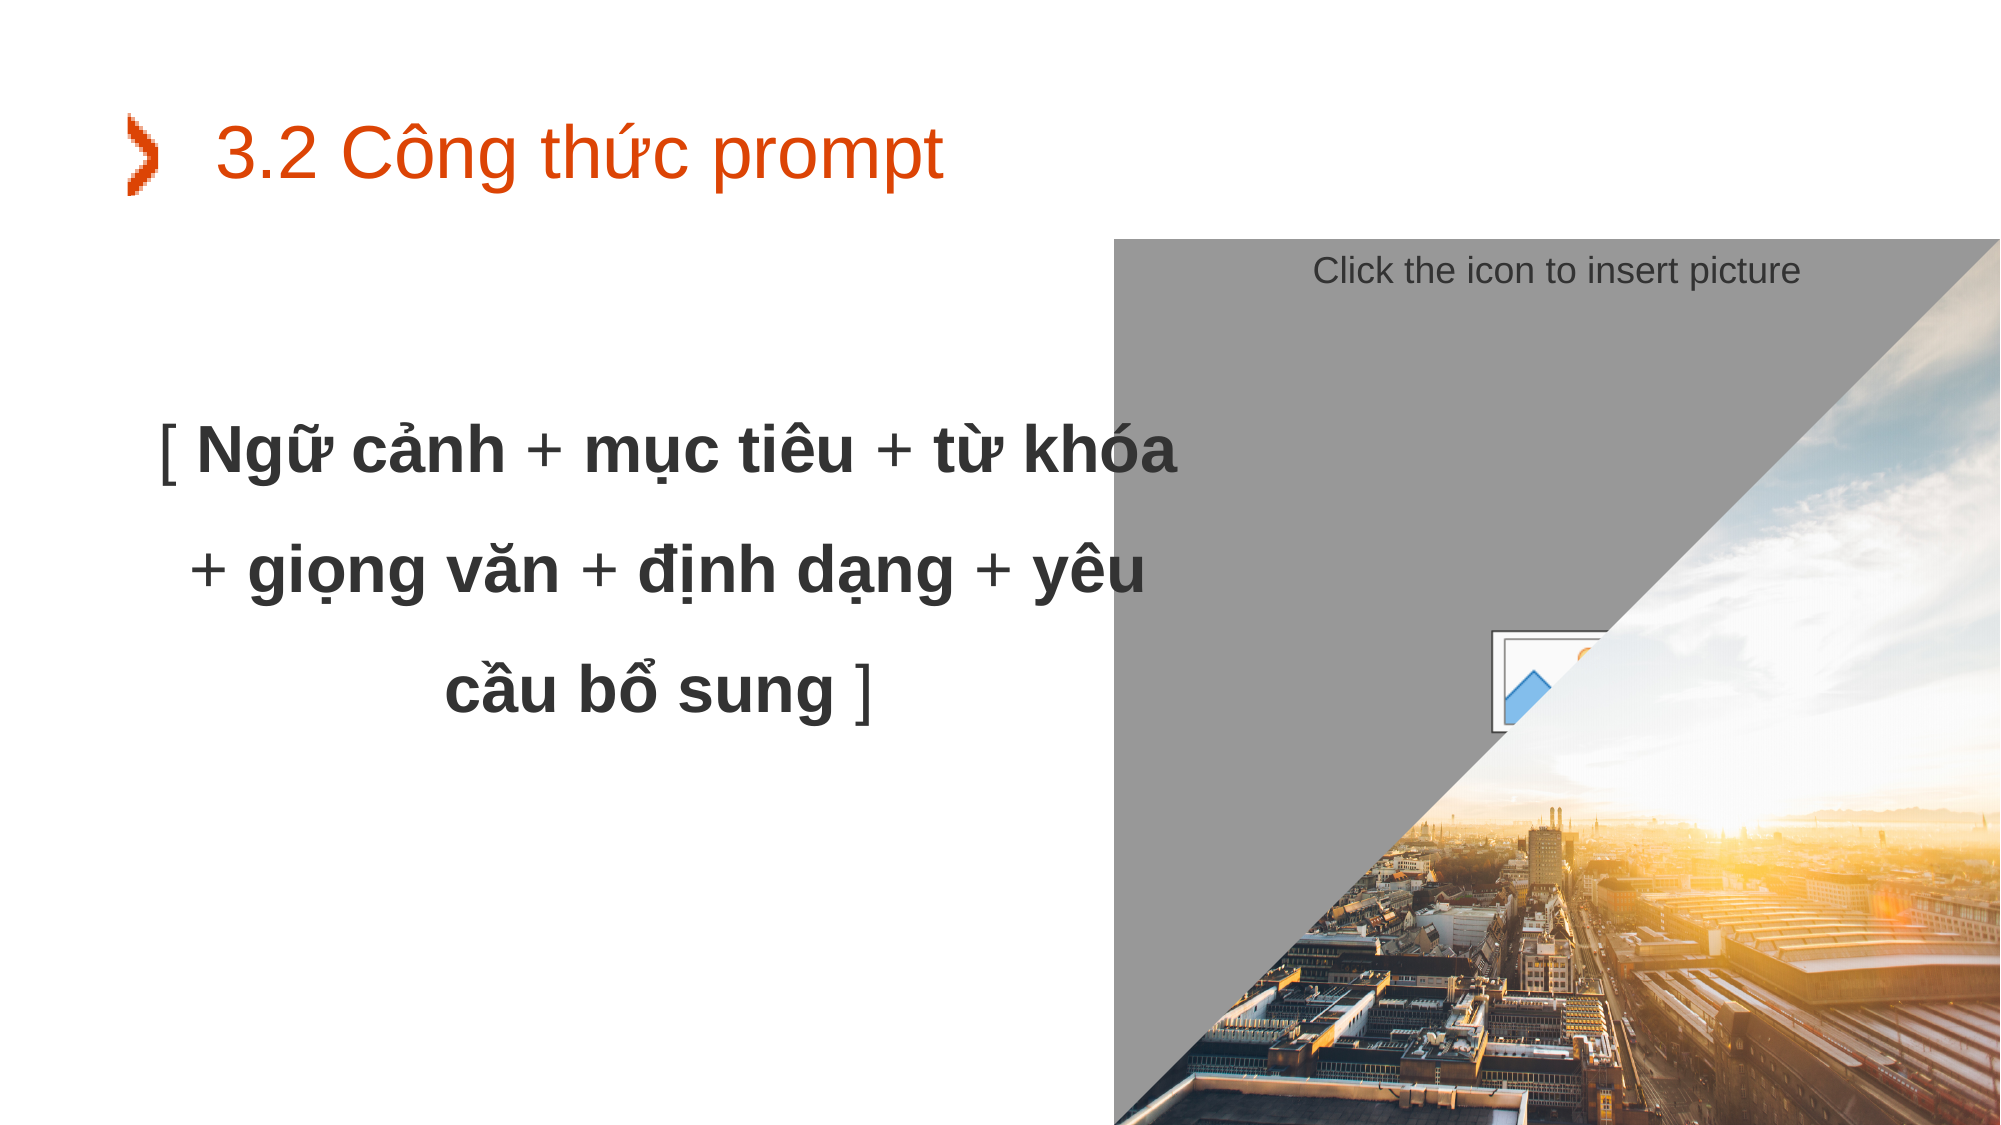

# 3.2 Công thức prompt
[ Ngữ cảnh + mục tiêu + từ khóa + giọng văn + định dạng + yêu cầu bổ sung ]

28